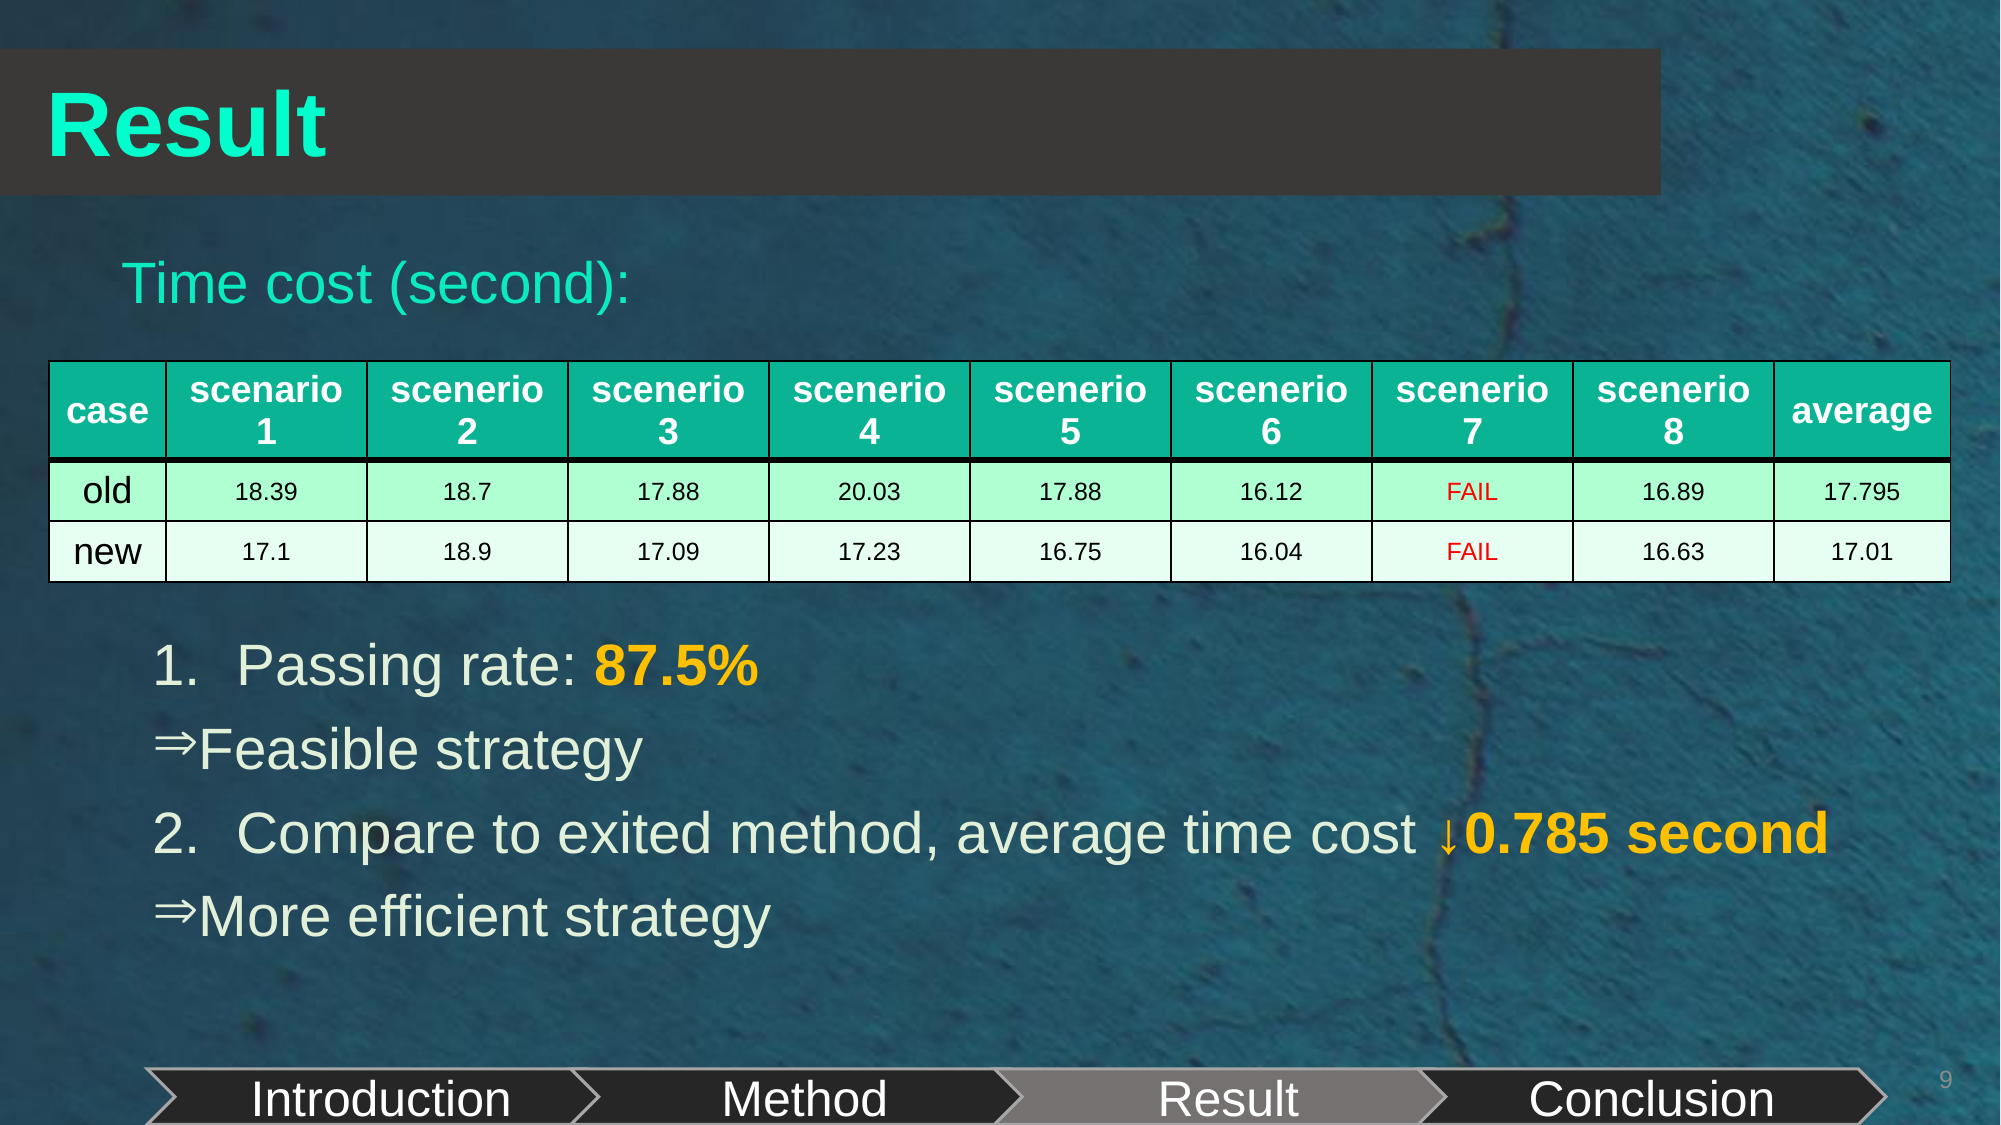

# Result

Time cost (second):
| case | scenario1 | scenerio2 | scenerio3 | scenerio4 | scenerio5 | scenerio6 | scenerio7 | scenerio8 | average |
| --- | --- | --- | --- | --- | --- | --- | --- | --- | --- |
| old | 18.39 | 18.7 | 17.88 | 20.03 | 17.88 | 16.12 | FAIL | 16.89 | 17.795 |
| new | 17.1 | 18.9 | 17.09 | 17.23 | 16.75 | 16.04 | FAIL | 16.63 | 17.01 |
Passing rate: 87.5%
Feasible strategy
Compare to exited method, average time cost ↓0.785 second
More efficient strategy

9
Introduction
Method
Result
Conclusion